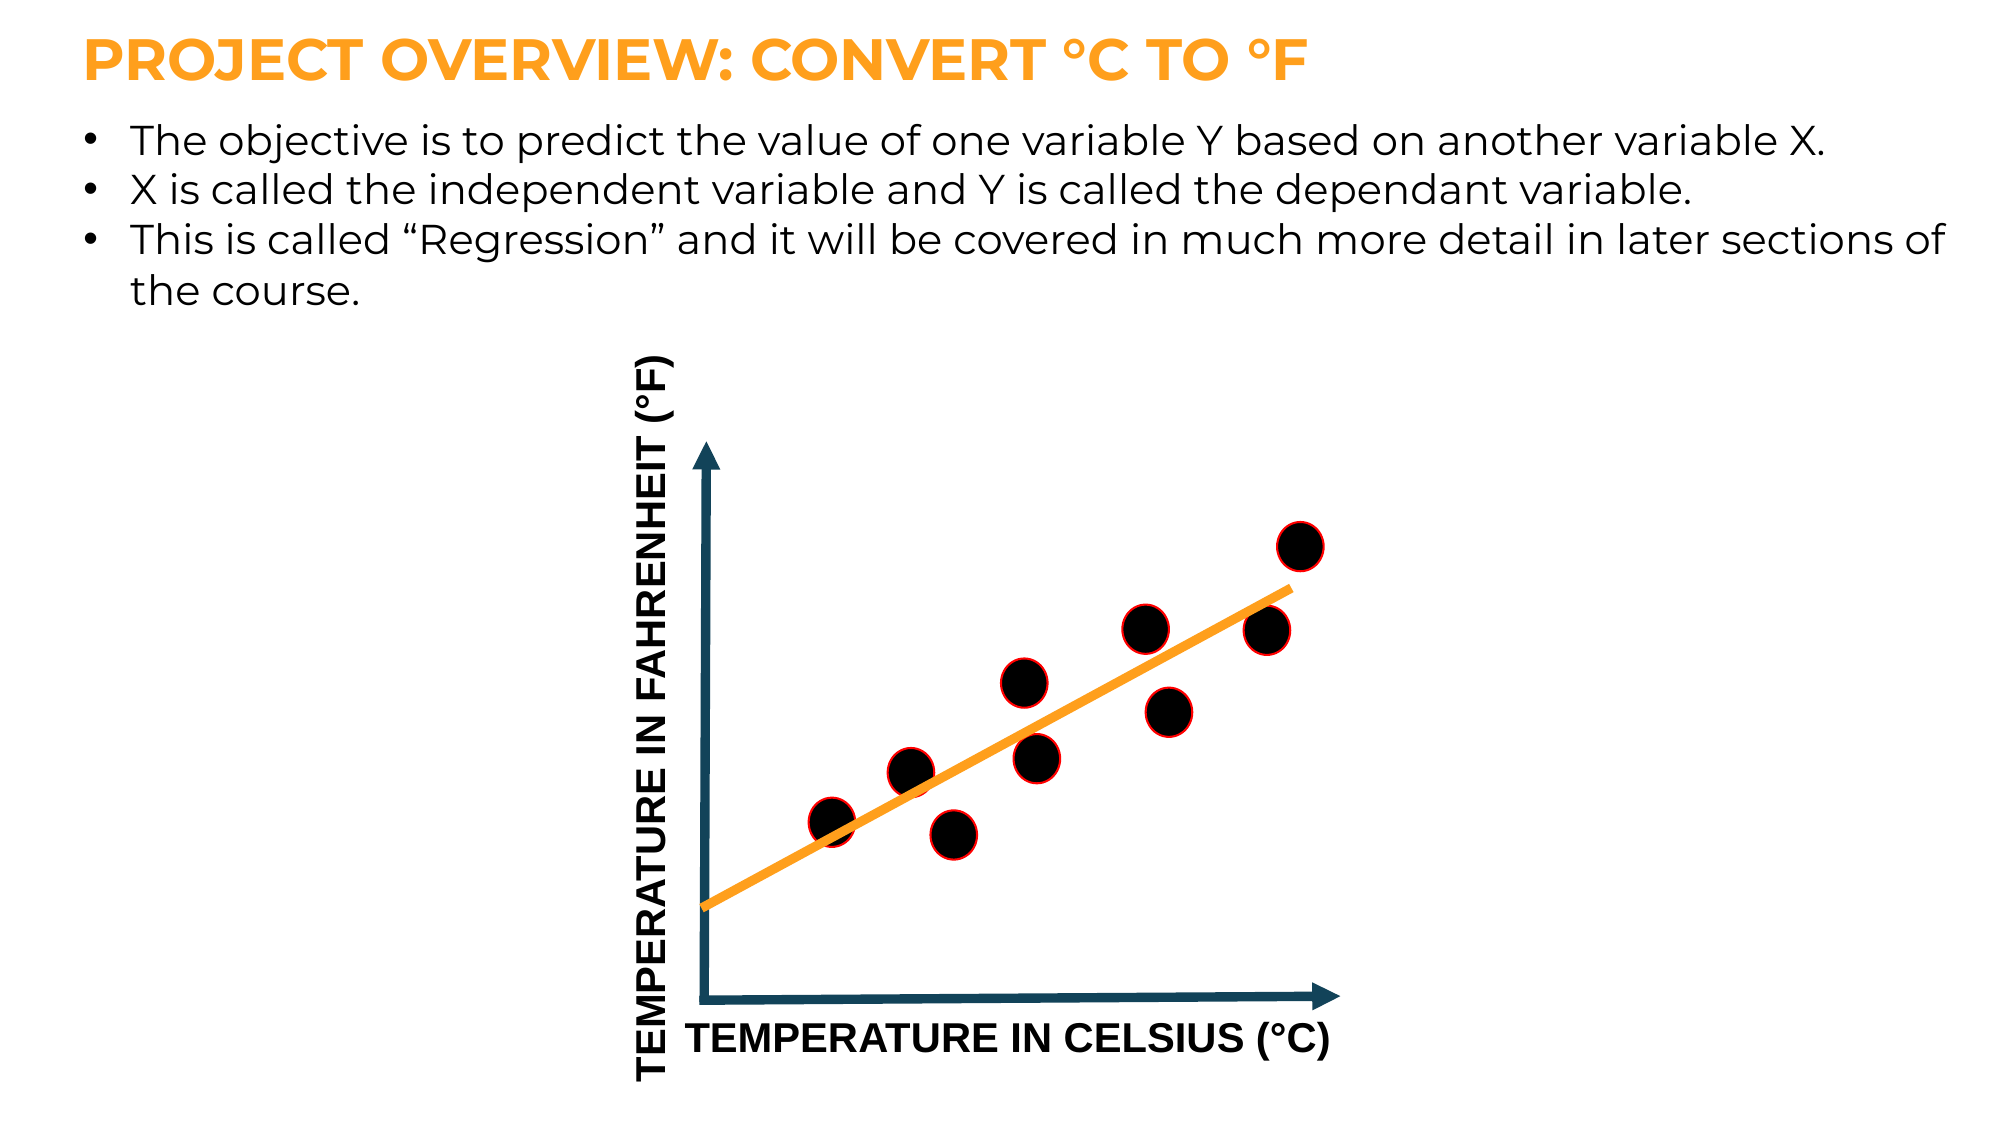

PROJECT OVERVIEW: CONVERT °C TO °F
The objective is to predict the value of one variable Y based on another variable X.
X is called the independent variable and Y is called the dependant variable.
This is called “Regression” and it will be covered in much more detail in later sections of the course.

TEMPERATURE IN FAHRENHEIT (°F)

TEMPERATURE IN CELSIUS (°C)